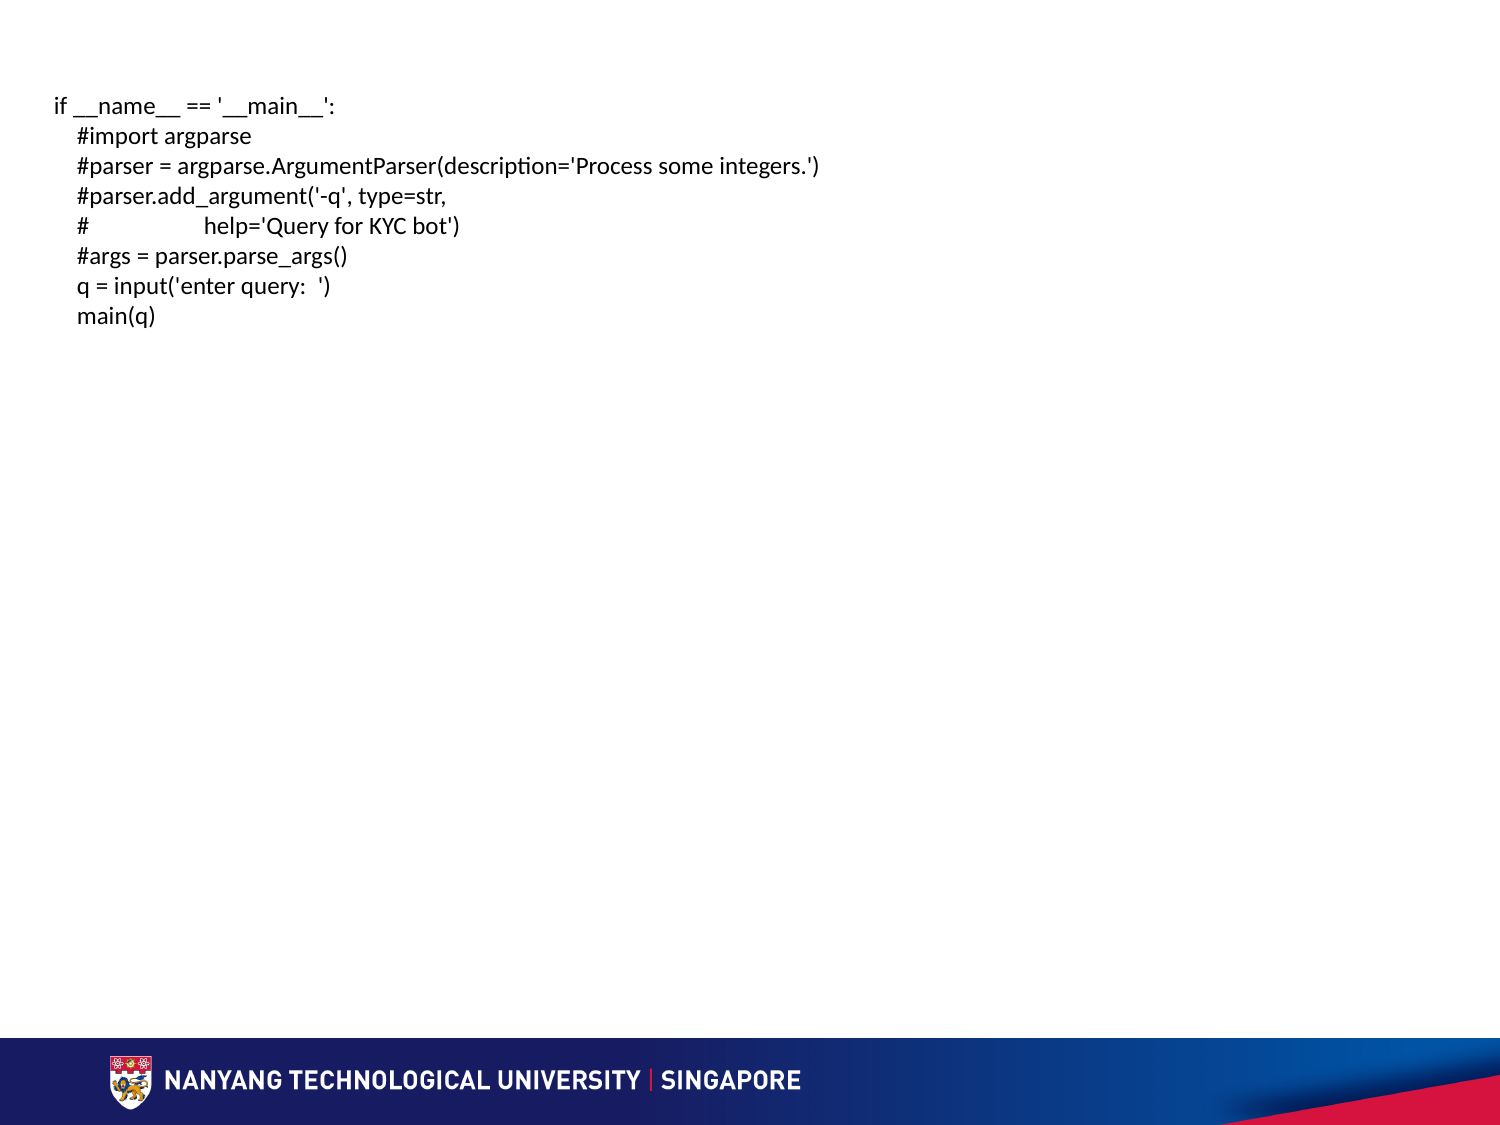

if __name__ == '__main__':
    #import argparse
    #parser = argparse.ArgumentParser(description='Process some integers.')
    #parser.add_argument('-q', type=str,
    #                    help='Query for KYC bot')
    #args = parser.parse_args()
    q = input('enter query:  ')
    main(q)